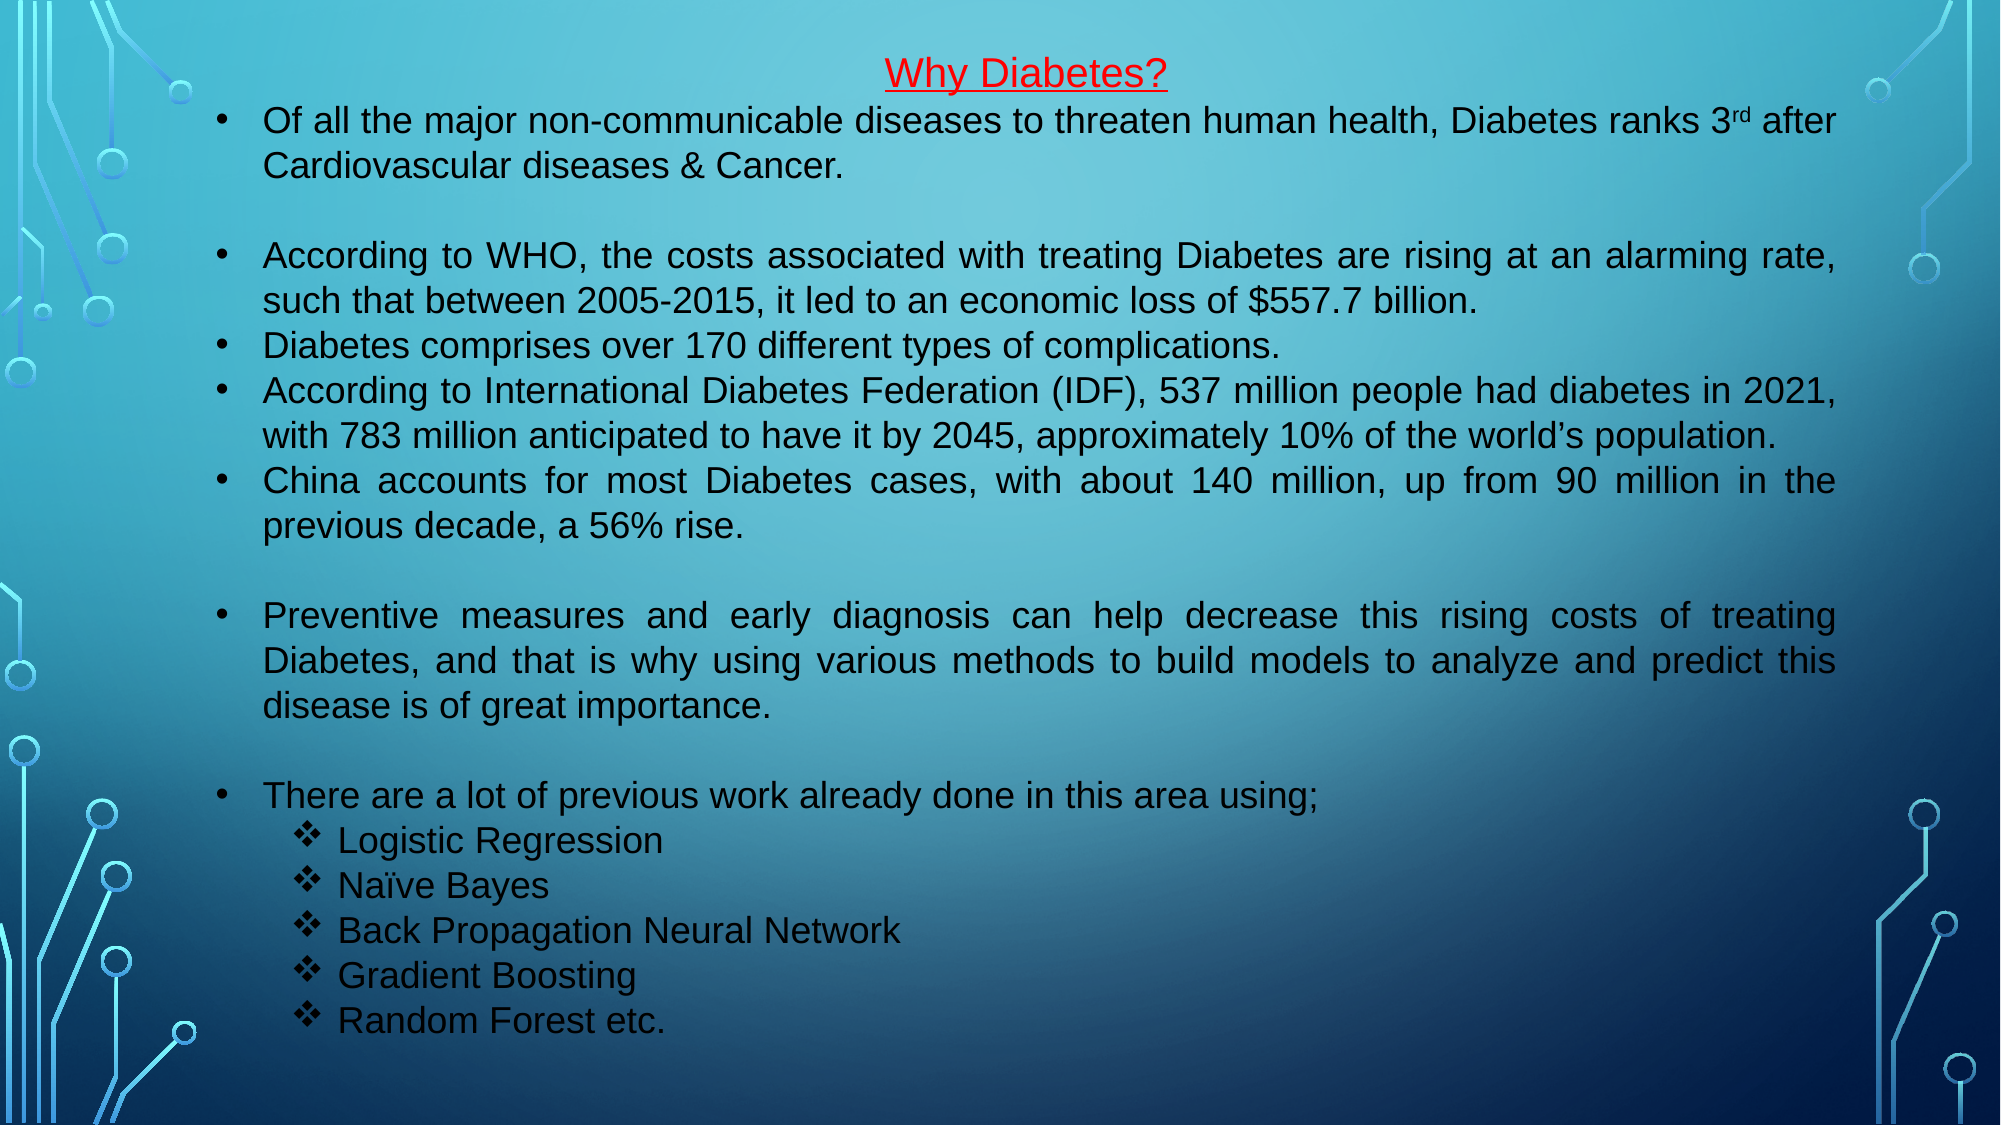

Why Diabetes?
Of all the major non-communicable diseases to threaten human health, Diabetes ranks 3rd after Cardiovascular diseases & Cancer.

According to WHO, the costs associated with treating Diabetes are rising at an alarming rate, such that between 2005-2015, it led to an economic loss of $557.7 billion.
Diabetes comprises over 170 different types of complications.
According to International Diabetes Federation (IDF), 537 million people had diabetes in 2021, with 783 million anticipated to have it by 2045, approximately 10% of the world’s population.
China accounts for most Diabetes cases, with about 140 million, up from 90 million in the previous decade, a 56% rise.

Preventive measures and early diagnosis can help decrease this rising costs of treating Diabetes, and that is why using various methods to build models to analyze and predict this disease is of great importance.

There are a lot of previous work already done in this area using;
Logistic Regression
Naïve Bayes
Back Propagation Neural Network
Gradient Boosting
Random Forest etc.